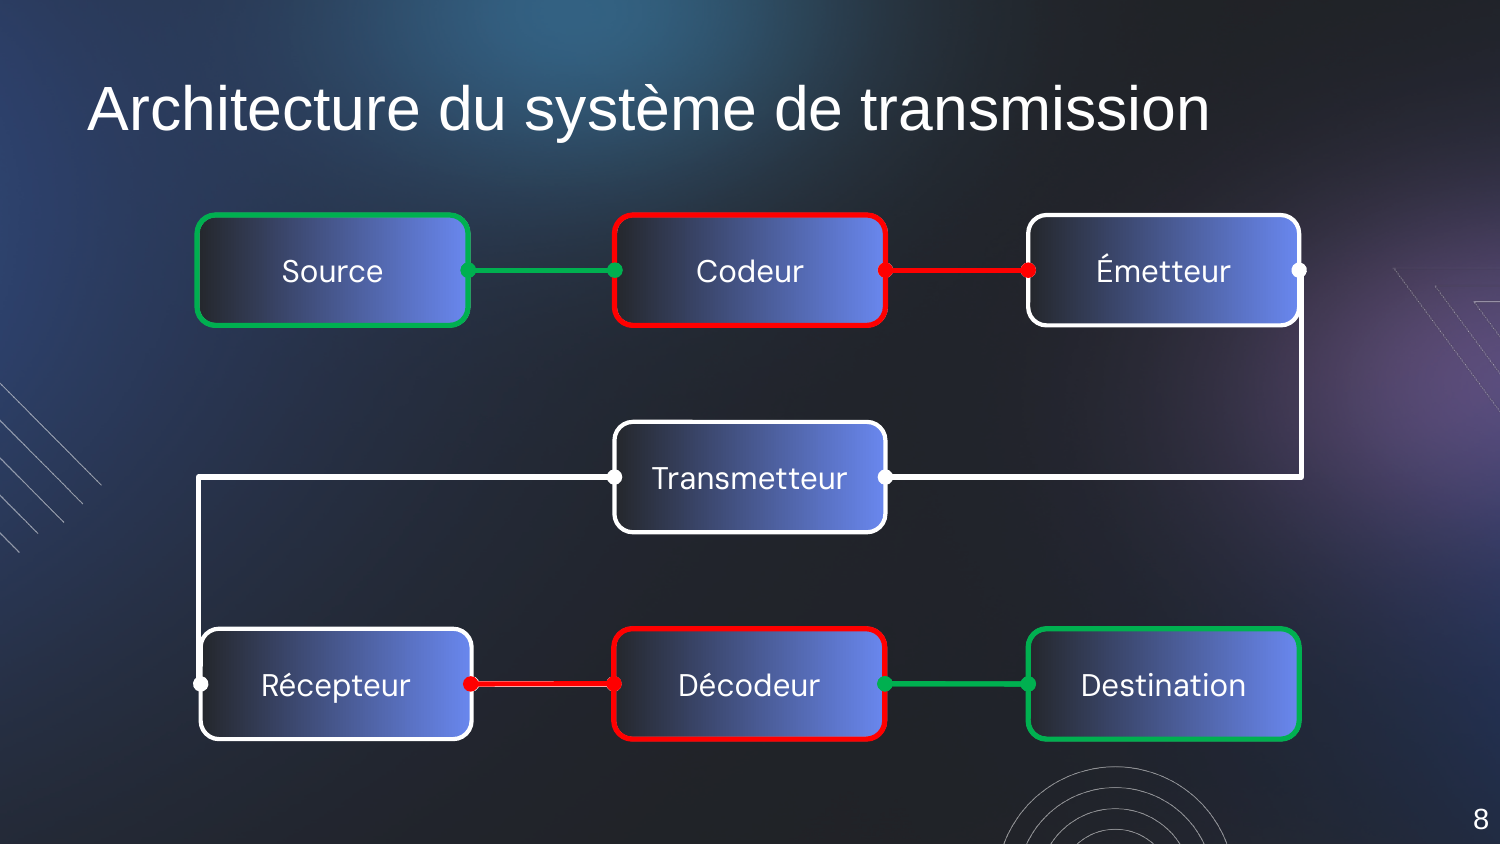

# Architecture du système de transmission
Émetteur
Source

Codeur

Transmetteur
Décodeur
Destination

Récepteur
8